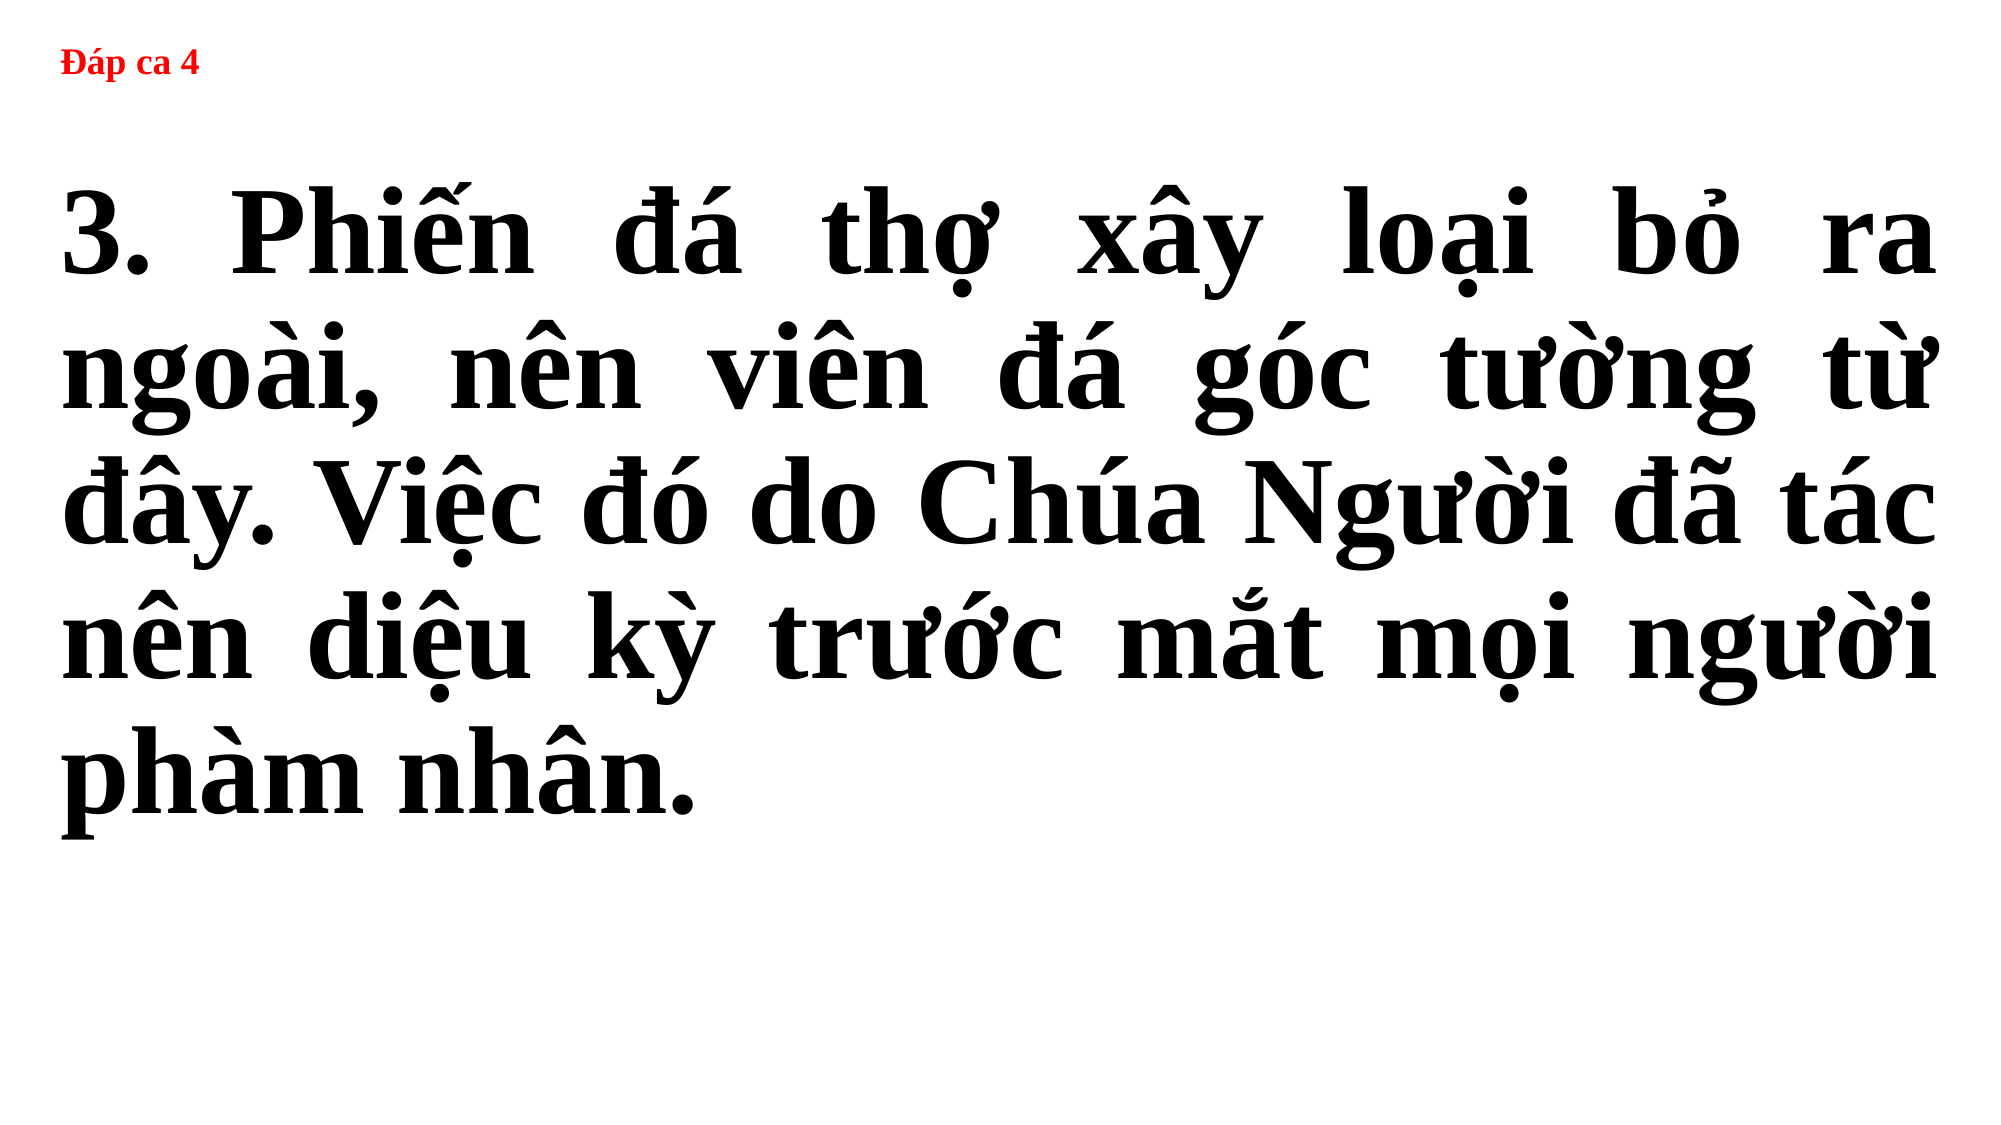

# Đáp ca 4
3. Phiến đá thợ xây loại bỏ ra ngoài, nên viên đá góc tường từ đây. Việc đó do Chúa Người đã tác nên diệu kỳ trước mắt mọi người phàm nhân.